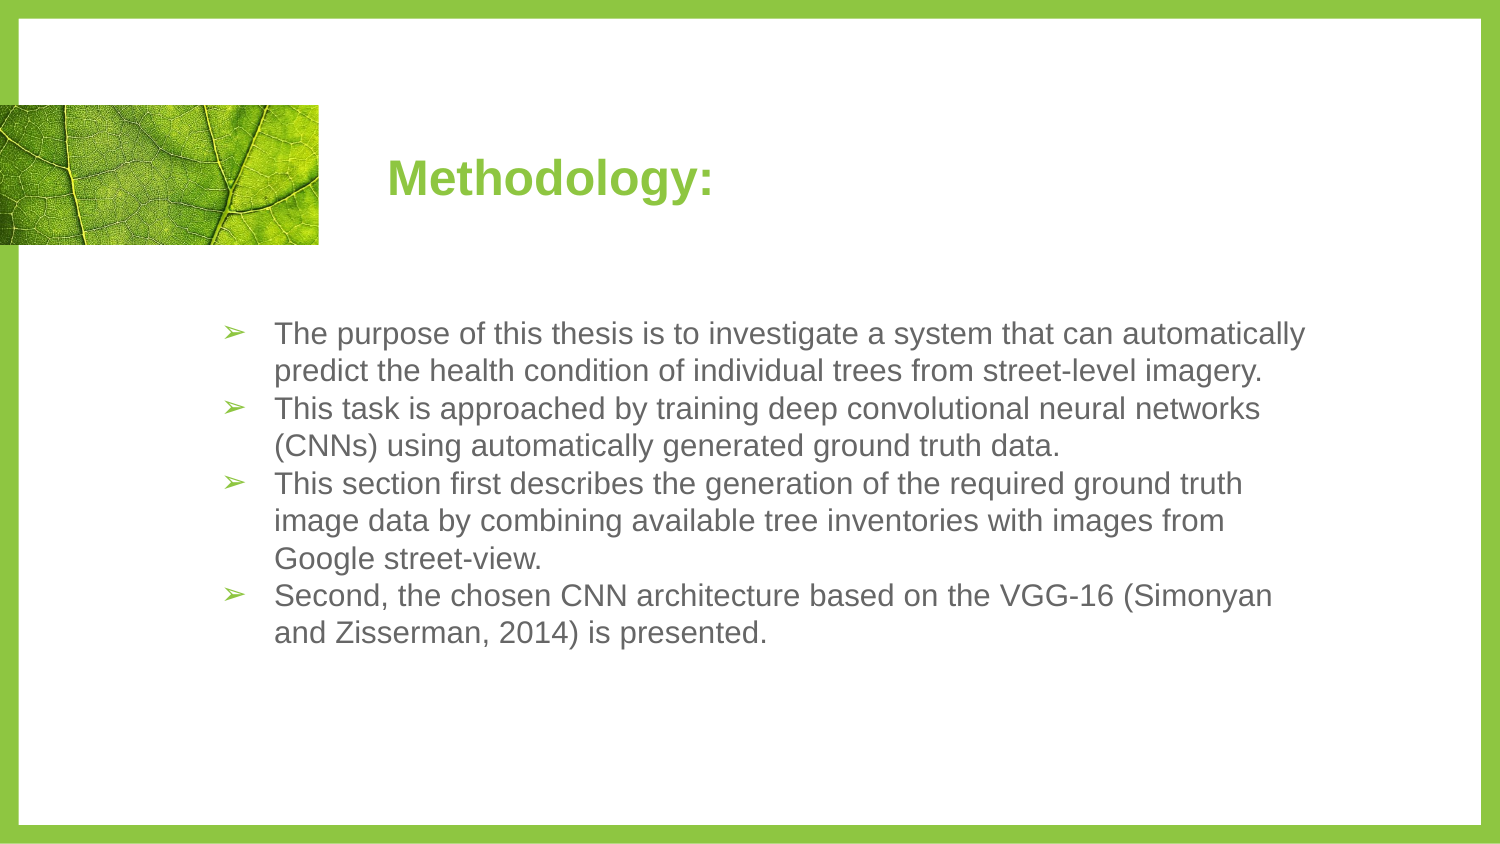

# Methodology:
The purpose of this thesis is to investigate a system that can automatically predict the health condition of individual trees from street-level imagery.
This task is approached by training deep convolutional neural networks (CNNs) using automatically generated ground truth data.
This section first describes the generation of the required ground truth image data by combining available tree inventories with images from Google street-view.
Second, the chosen CNN architecture based on the VGG-16 (Simonyan and Zisserman, 2014) is presented.